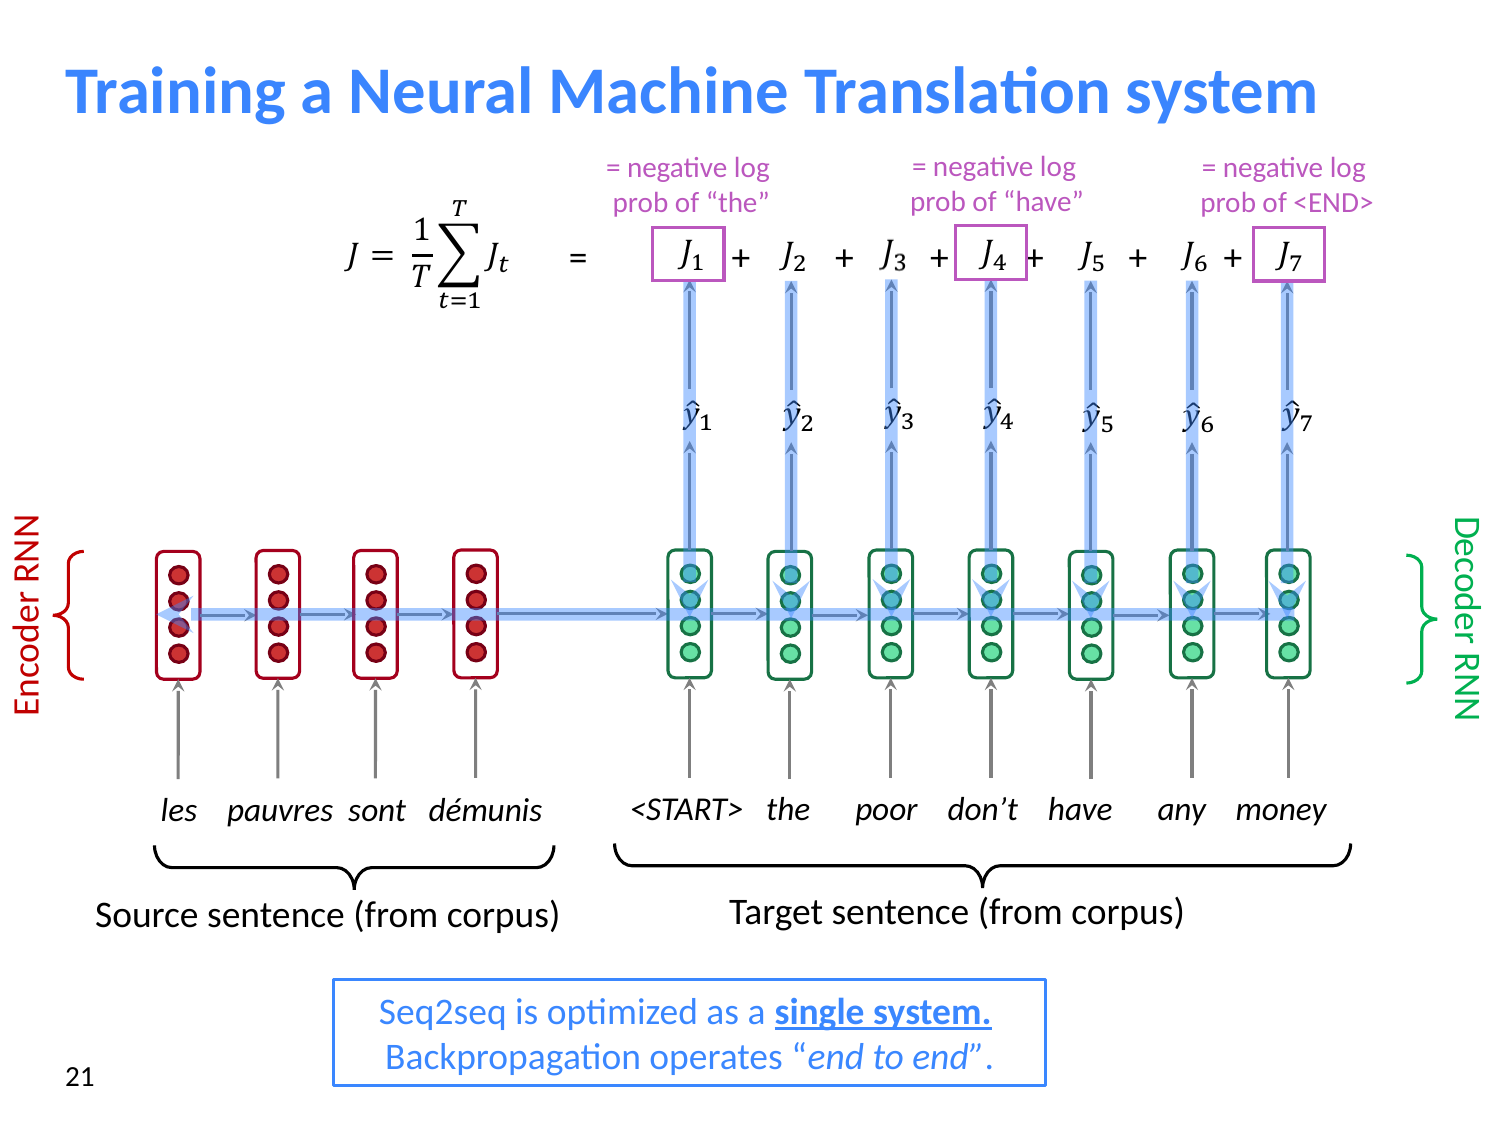

# Training a Neural Machine Translation system
= negative log
prob of “have”

= negative log
prob of “the”

= negative log
prob of <END>

=                 +          +         +         +          +         +

Decoder RNN

Encoder RNN

<START>   the      poor    don’t    have      any    money
les    pauvres  sont   démunis
Target sentence (from corpus)
Source sentence (from corpus)
Seq2seq is optimized as a single system.
Backpropagation operates “end to end”.
21